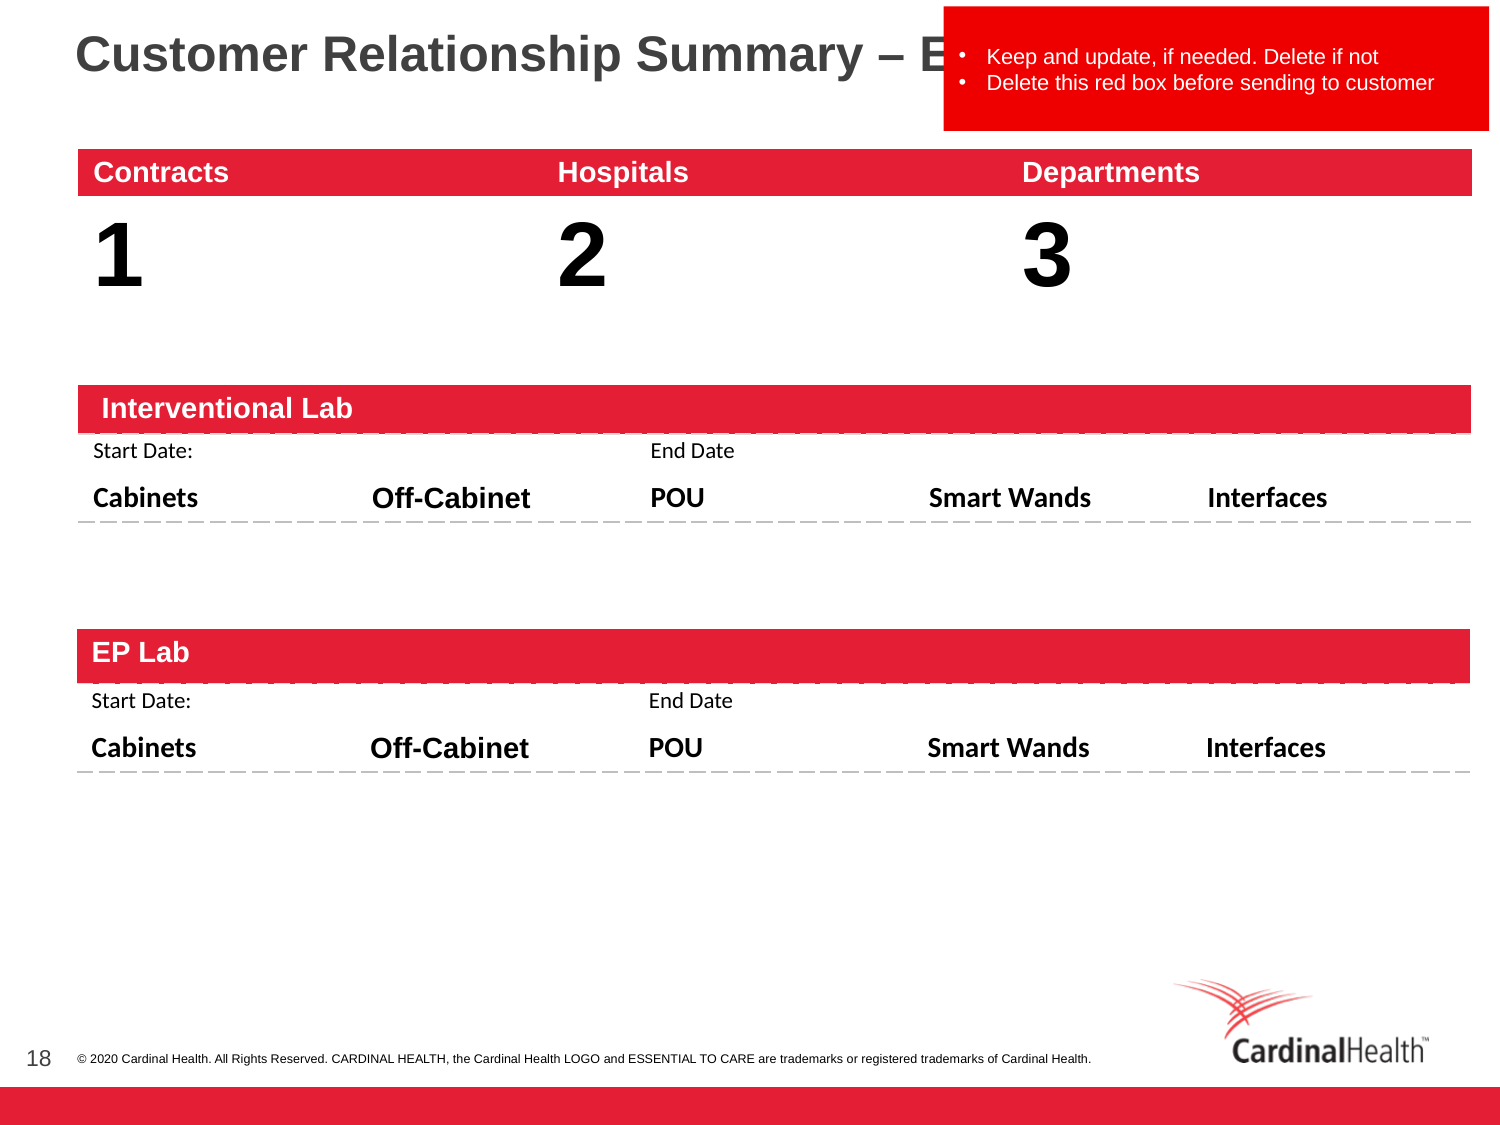

Keep and update, if needed. Delete if not
Delete this red box before sending to customer
Customer Relationship Summary – Example
| Contracts | Hospitals | Departments |
| --- | --- | --- |
| 1 | 2 | 3 |
| Interventional Lab |  |  |  |  |
| --- | --- | --- | --- | --- |
| Start Date: |  | End Date |  |  |
| Cabinets | Off-Cabinet | POU | Smart Wands | Interfaces |
|  |  |  |  |  |
|  |  |  |  |  |
| EP Lab |  |  |  |  |
| --- | --- | --- | --- | --- |
| Start Date: |  | End Date |  |  |
| Cabinets | Off-Cabinet | POU | Smart Wands | Interfaces |
|  |  |  |  |  |
|  |  |  |  |  |